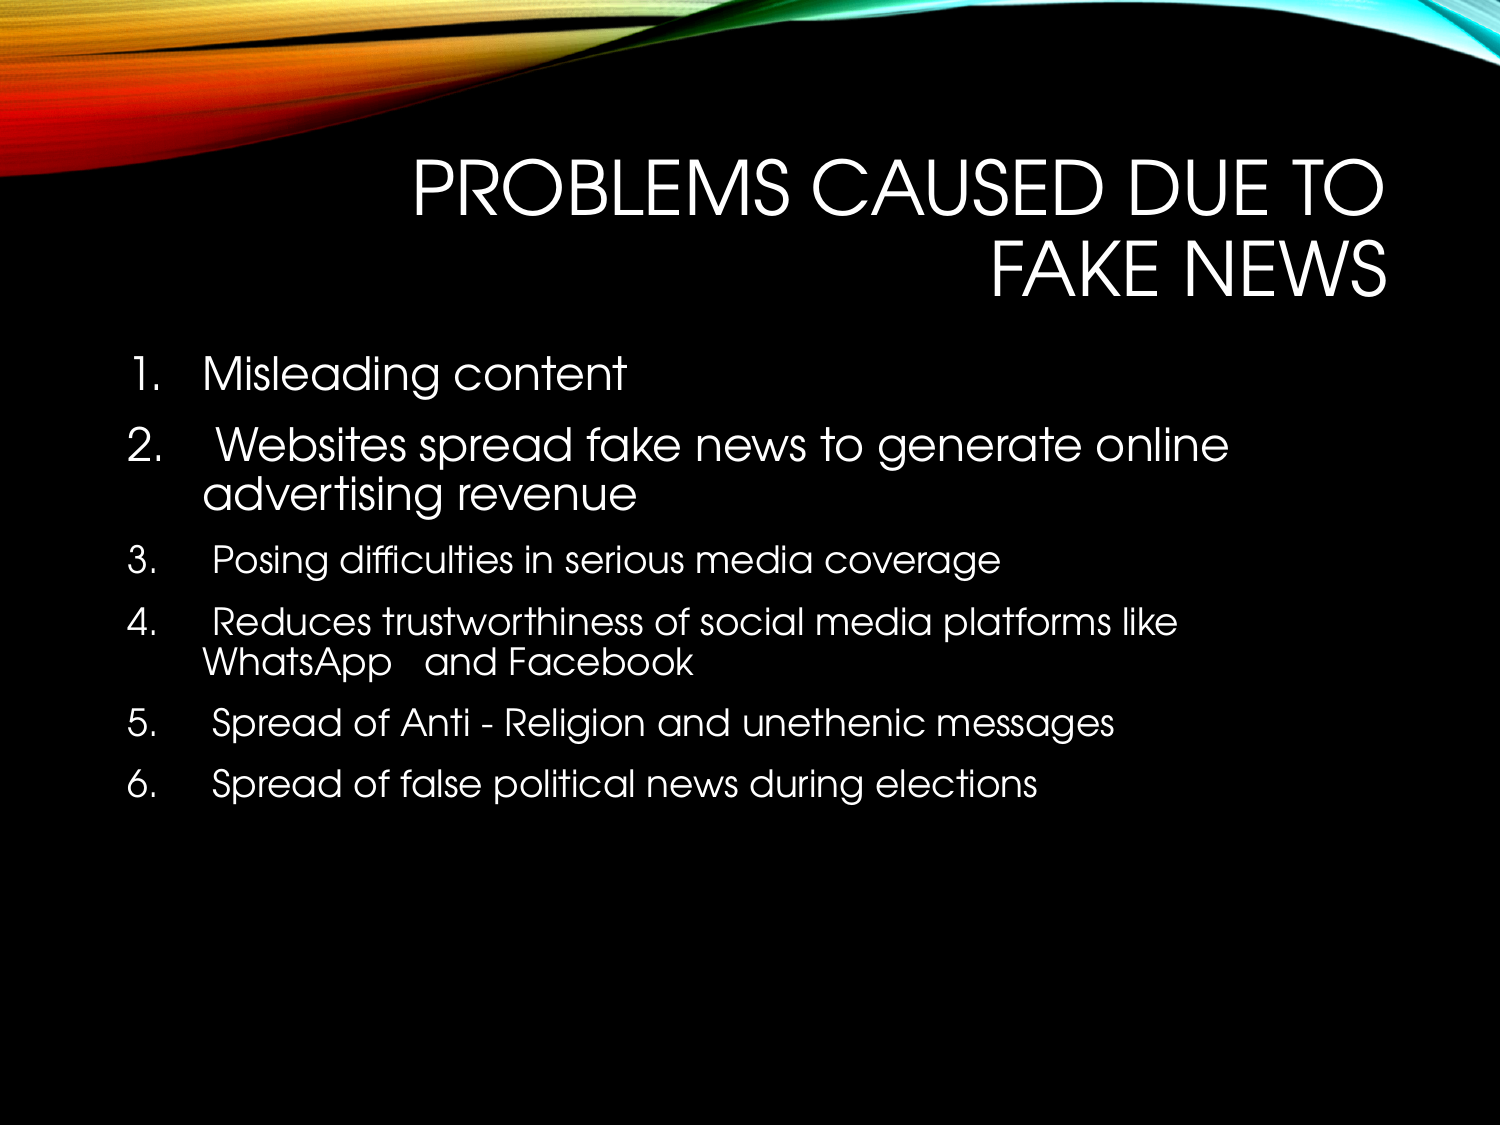

# Problems caused due to Fake News
Misleading content
 Websites spread fake news to generate online advertising revenue
 Posing difficulties in serious media coverage
 Reduces trustworthiness of social media platforms like WhatsApp   and Facebook
 Spread of Anti - Religion and unethenic messages
 Spread of false political news during elections